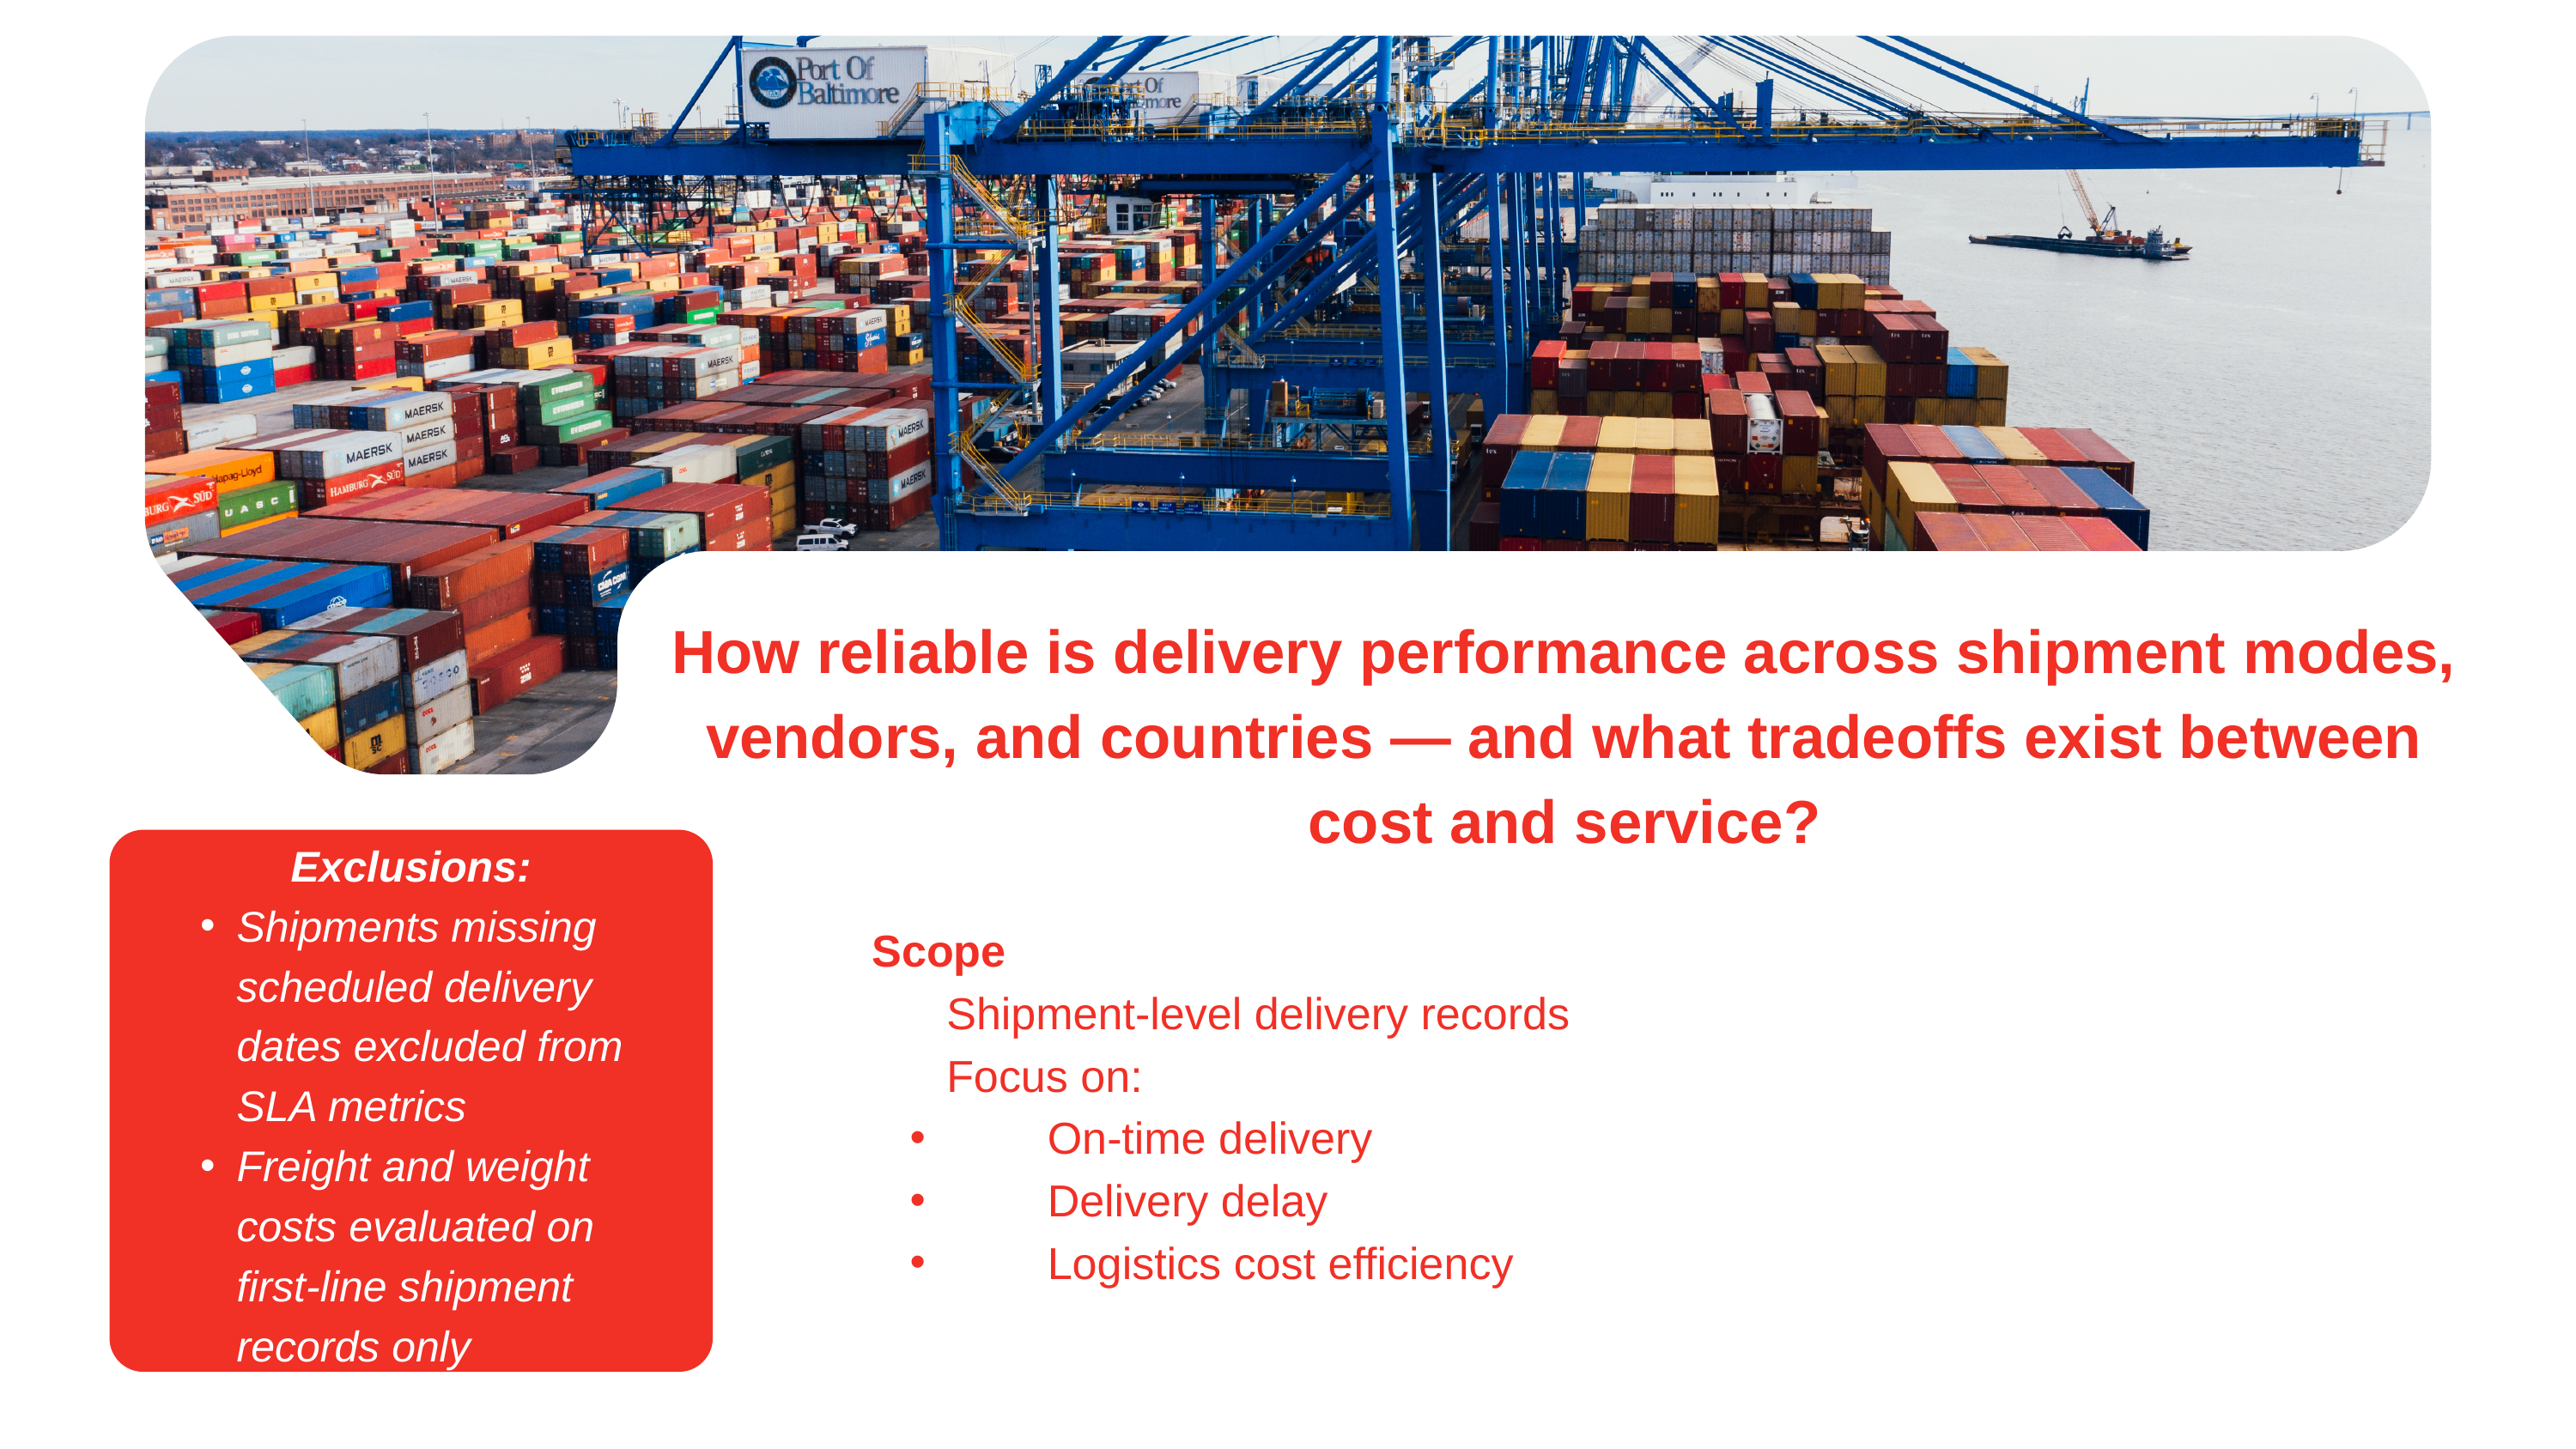

How reliable is delivery performance across shipment modes, vendors, and countries — and what tradeoffs exist between cost and service?

Exclusions:
Shipments missing scheduled delivery dates excluded from SLA metrics
Freight and weight costs evaluated on first-line shipment records only
Scope
      Shipment-level delivery records
      Focus on:
        On-time delivery
        Delivery delay
        Logistics cost efficiency